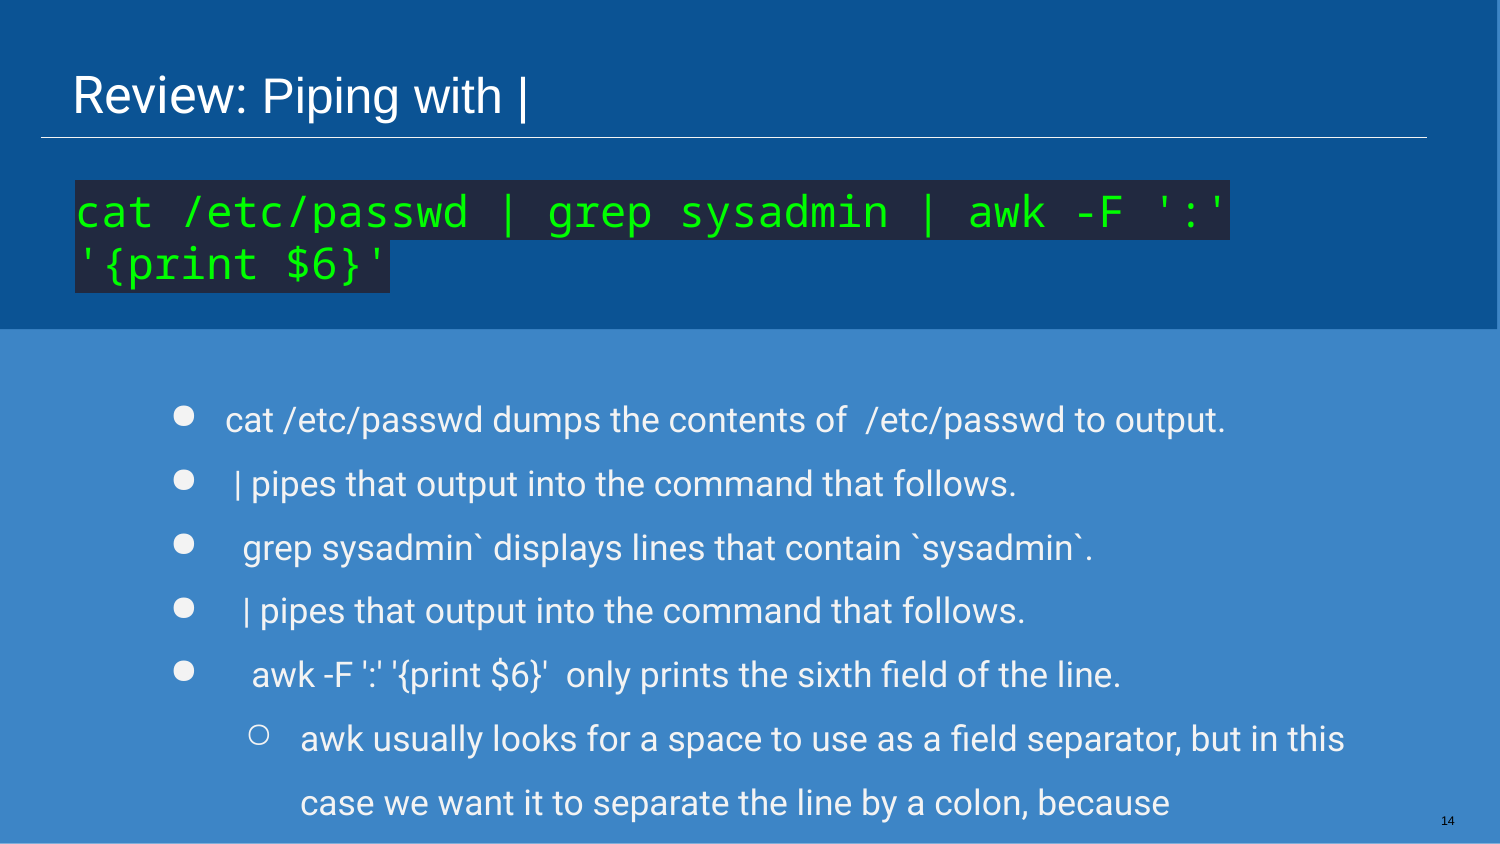

# Review: Piping with |
cat /etc/passwd | grep sysadmin | awk -F ':' '{print $6}'
cat /etc/passwd dumps the contents of  /etc/passwd to output.
 | pipes that output into the command that follows.
  grep sysadmin` displays lines that contain `sysadmin`.
  | pipes that output into the command that follows.
   awk -F ':' '{print $6}'  only prints the sixth field of the line.
awk usually looks for a space to use as a field separator, but in this case we want it to separate the line by a colon, because `/etc/passwd` uses colons to separate its fields.

14